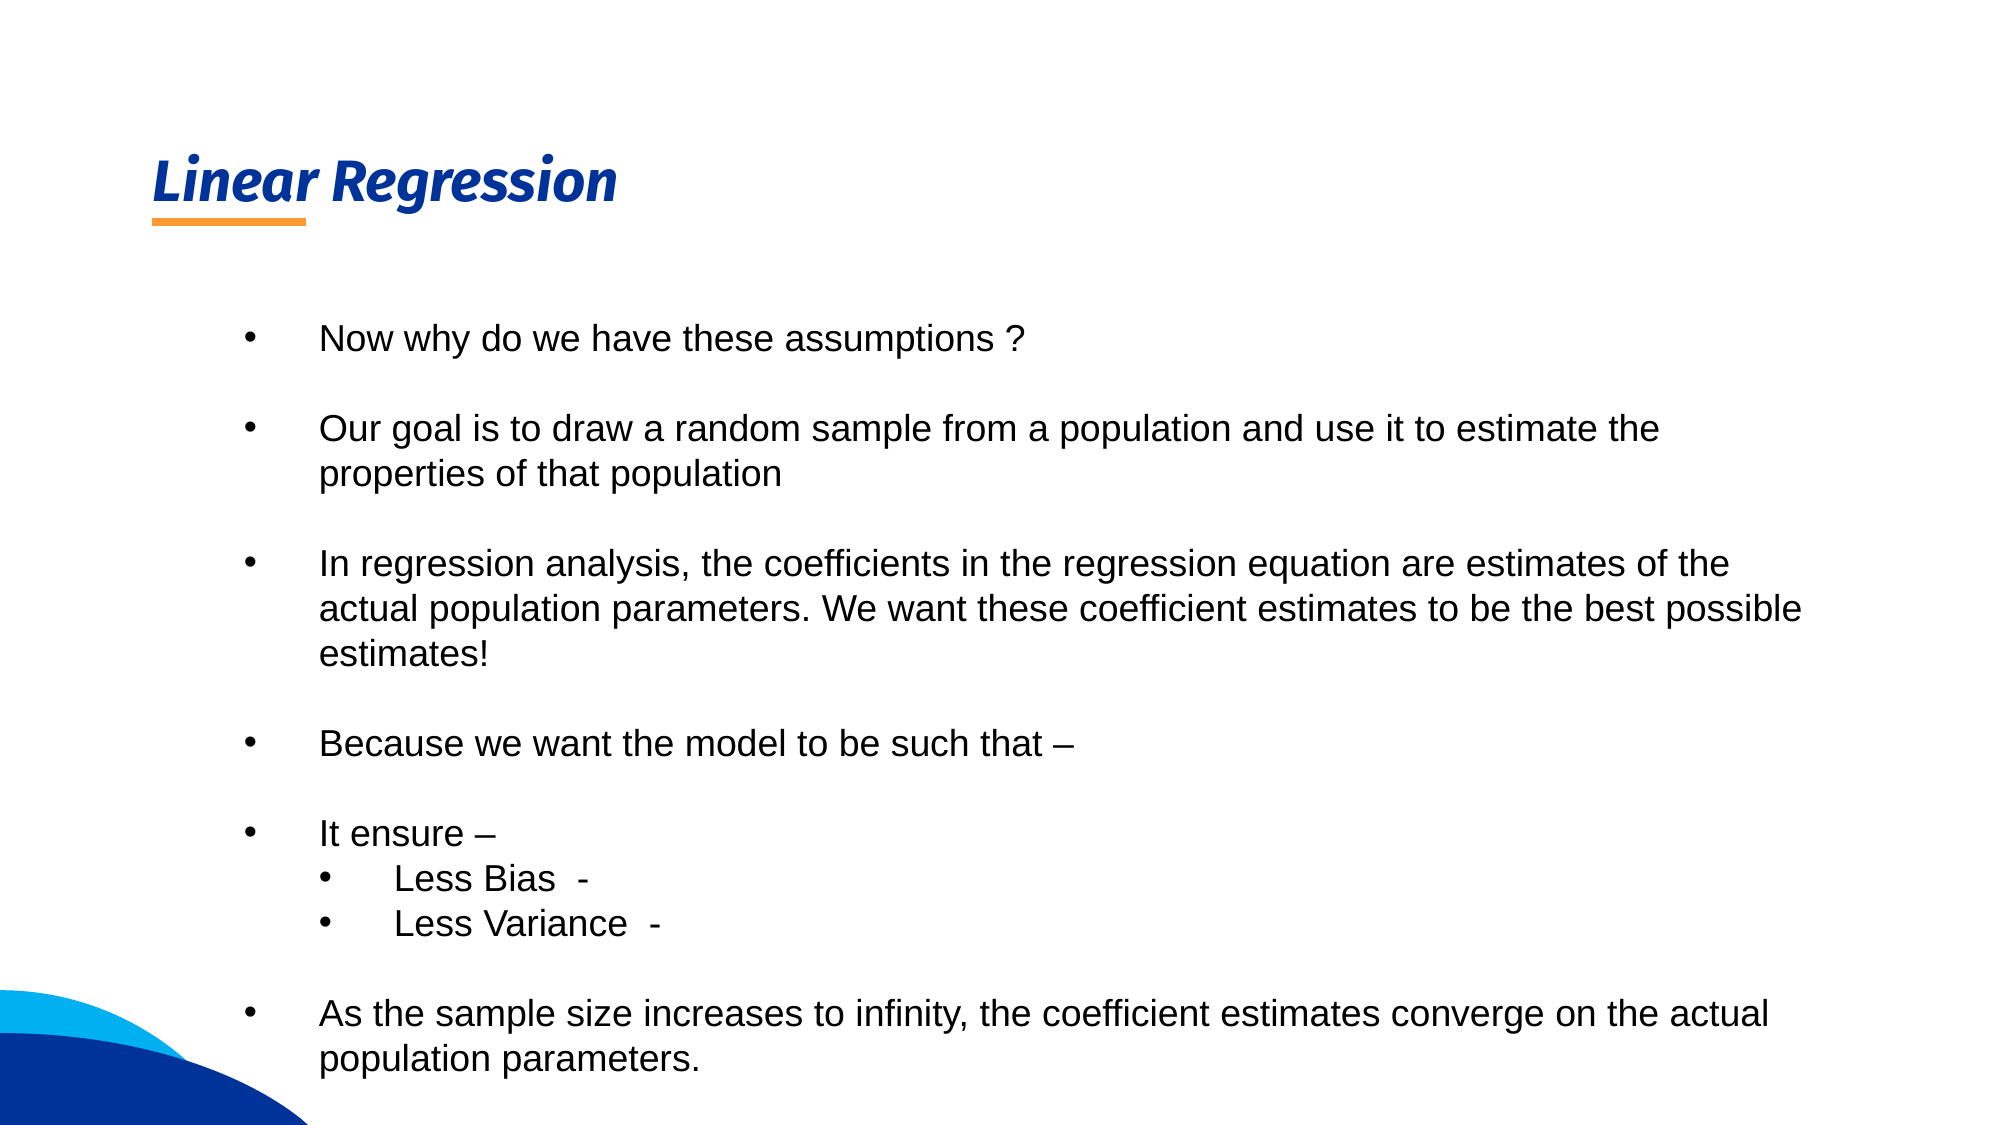

Linear Regression
Now why do we have these assumptions ?

Our goal is to draw a random sample from a population and use it to estimate the properties of that population

In regression analysis, the coefficients in the regression equation are estimates of the actual population parameters. We want these coefficient estimates to be the best possible estimates!

Because we want the model to be such that –

It ensure –
Less Bias  -
Less Variance  -

As the sample size increases to infinity, the coefficient estimates converge on the actual population parameters.